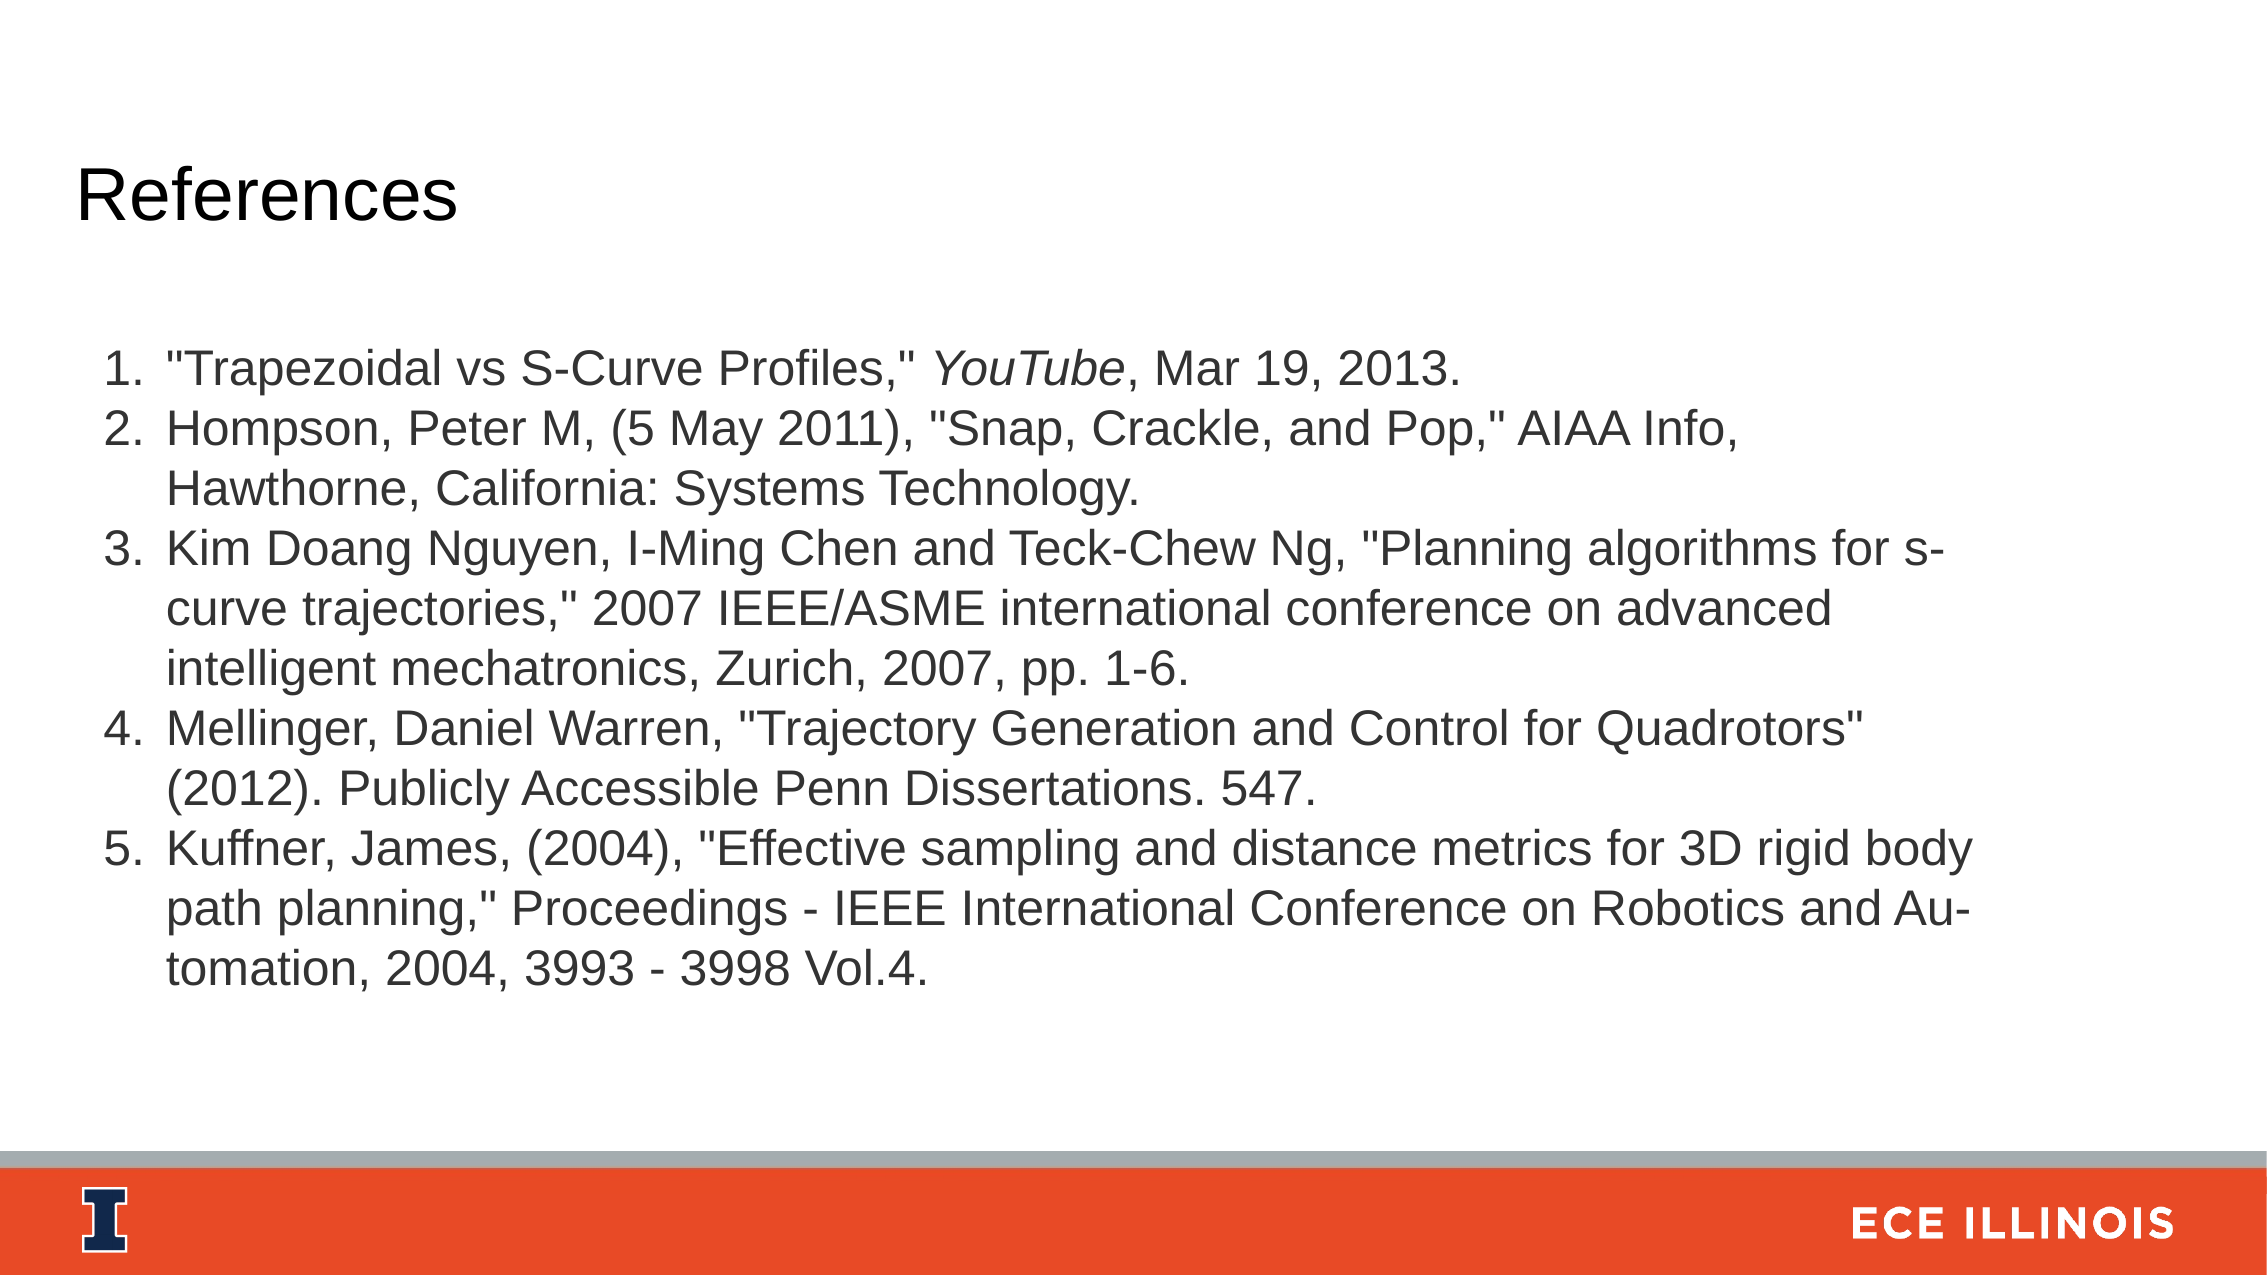

References
"Trapezoidal vs S-Curve Profiles," YouTube, Mar 19, 2013.
Hompson, Peter M, (5 May 2011), "Snap, Crackle, and Pop," AIAA Info, Hawthorne, California: Systems Technology.
Kim Doang Nguyen, I-Ming Chen and Teck-Chew Ng, "Planning algorithms for s- curve trajectories," 2007 IEEE/ASME international conference on advanced intelligent mechatronics, Zurich, 2007, pp. 1-6.
Mellinger, Daniel Warren, "Trajectory Generation and Control for Quadrotors" (2012). Publicly Accessible Penn Dissertations. 547.
Kuffner, James, (2004), "Effective sampling and distance metrics for 3D rigid body path planning," Proceedings - IEEE International Conference on Robotics and Au- tomation, 2004, 3993 - 3998 Vol.4.